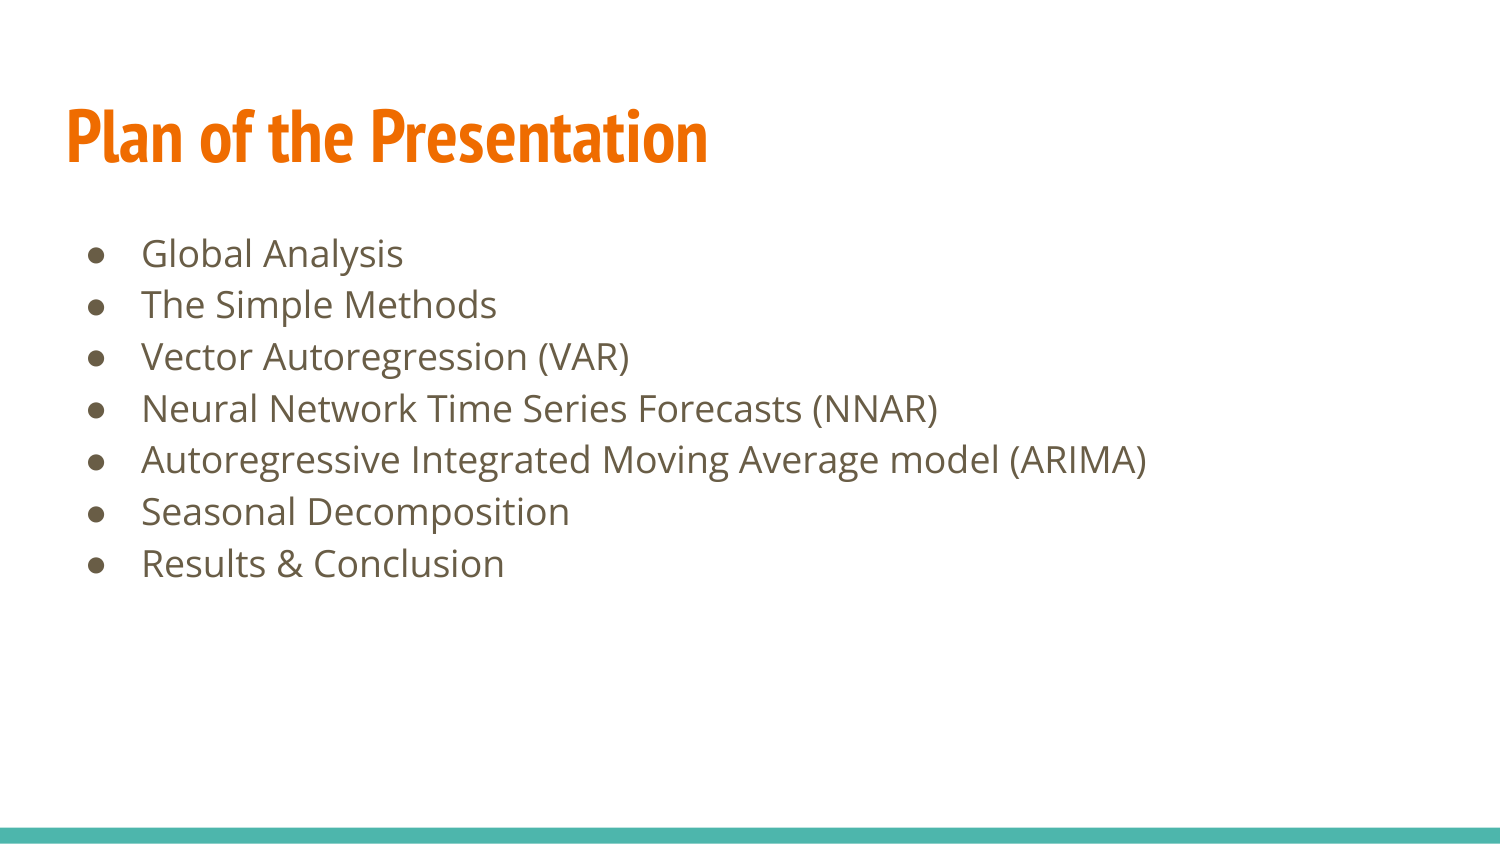

# Plan of the Presentation
Global Analysis
The Simple Methods
Vector Autoregression (VAR)
Neural Network Time Series Forecasts (NNAR)
Autoregressive Integrated Moving Average model (ARIMA)
Seasonal Decomposition
Results & Conclusion